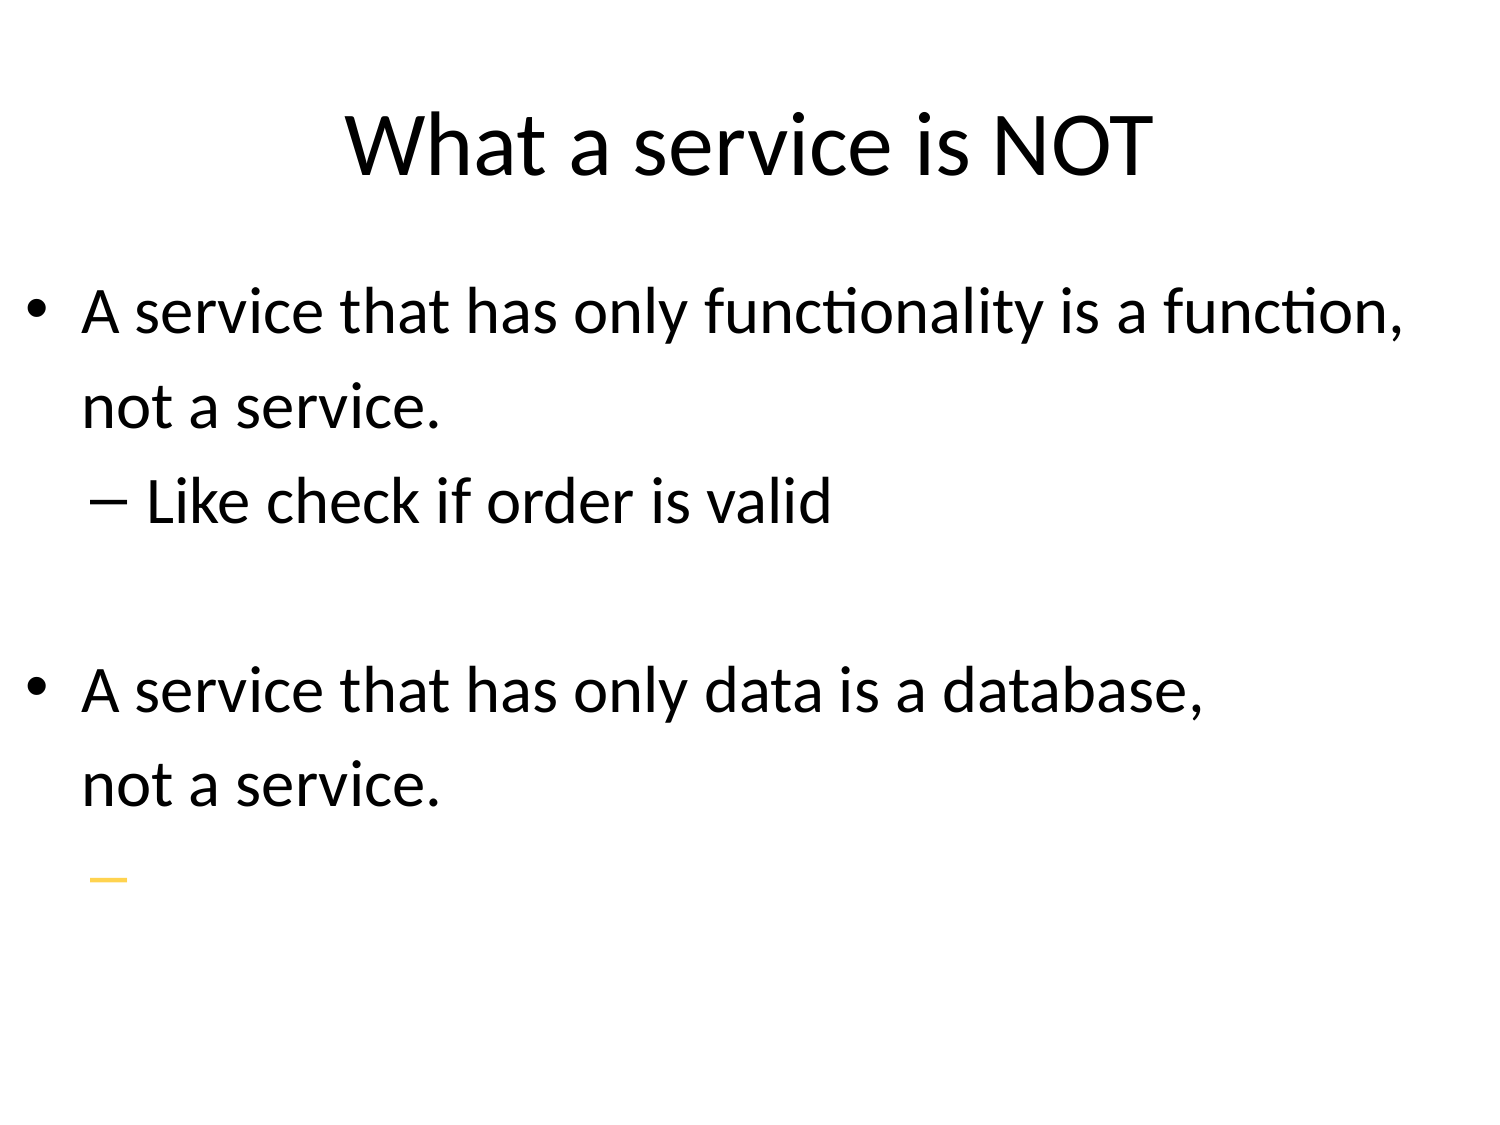

# What a service is NOT
A service that has only functionality is a function,
	not a service.
Like check if order is valid

A service that has only data is a database,
	not a service.
Like [create, read, update, delete] entity